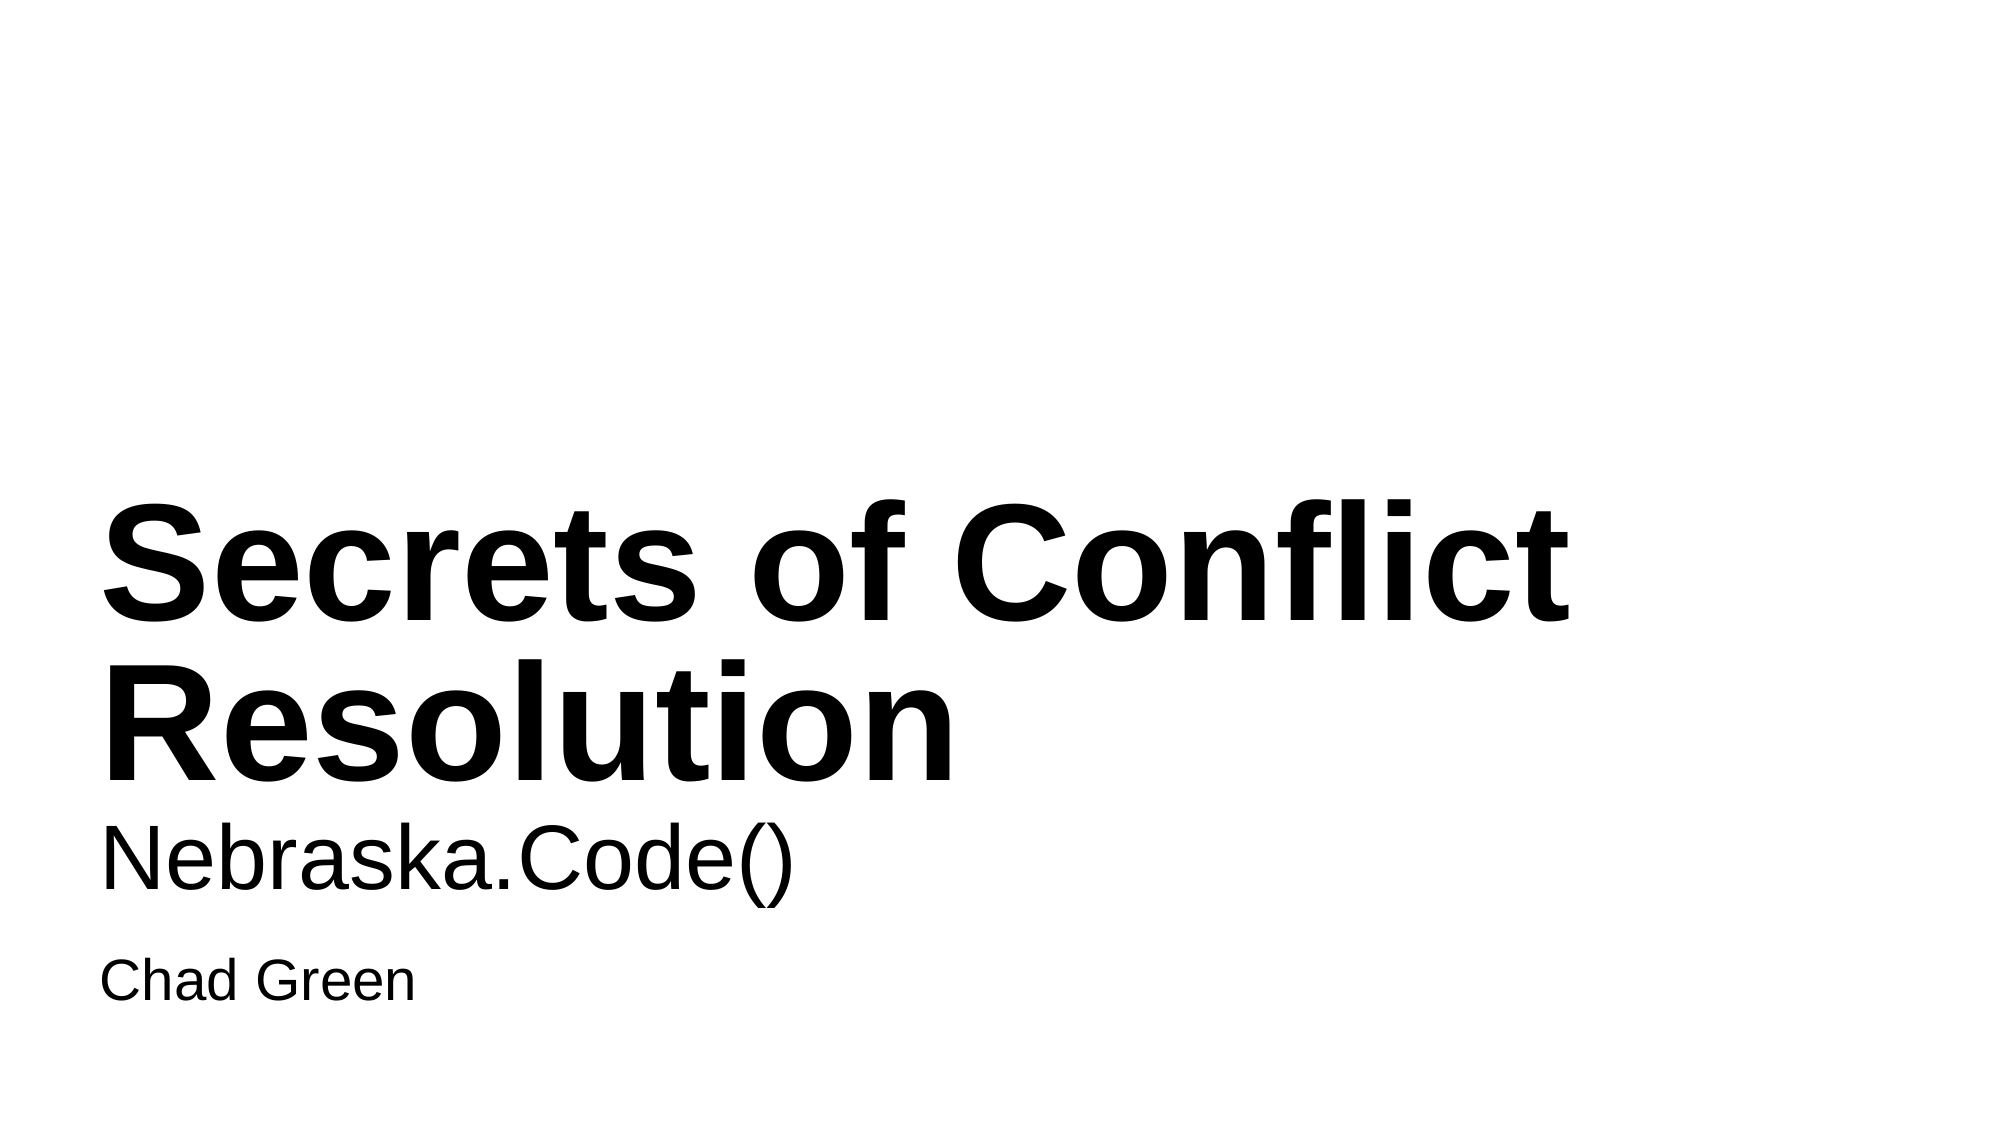

# Secrets of Conflict Resolution
Nebraska.Code()
Chad Green